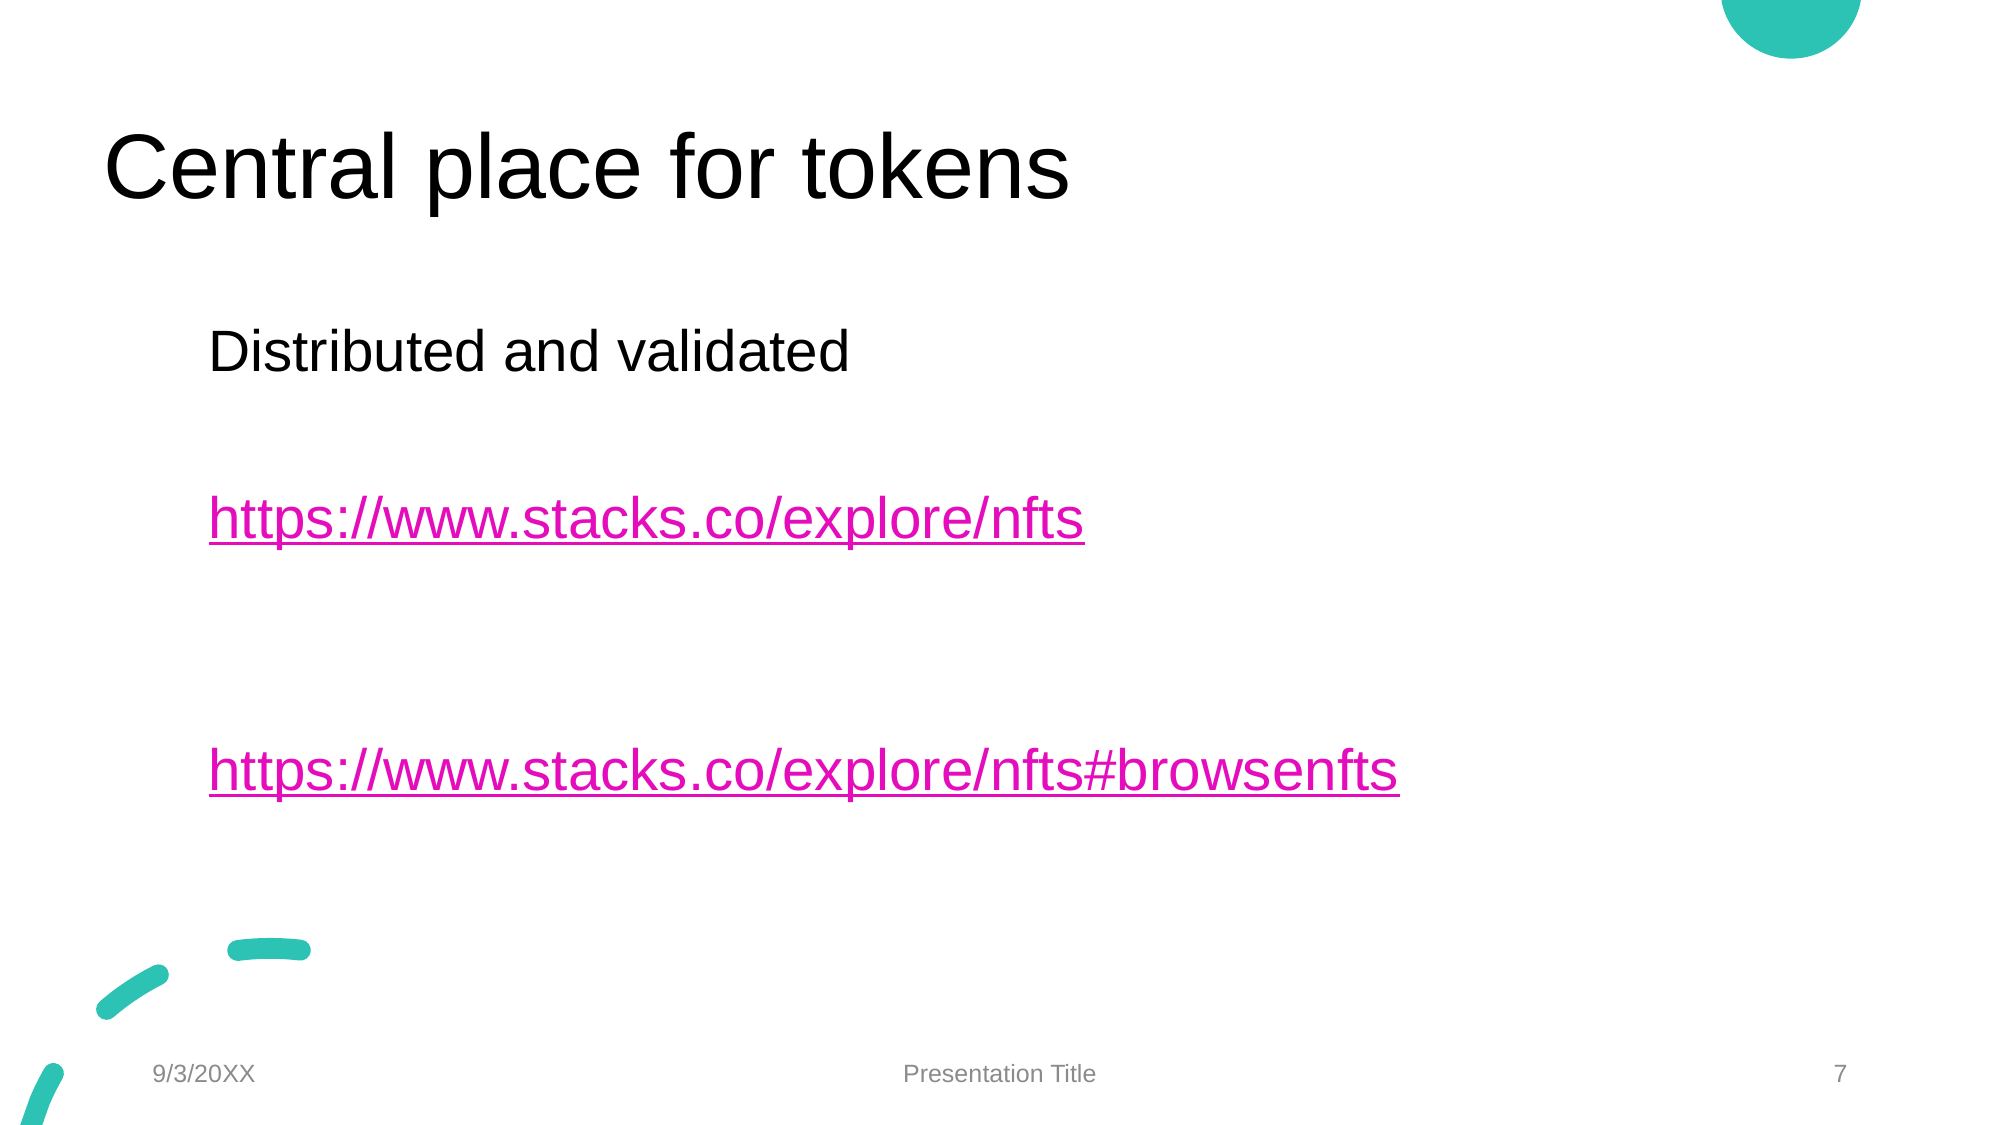

# Central place for tokens
Distributed and validated

https://www.stacks.co/explore/nfts

https://www.stacks.co/explore/nfts#browsenfts

9/3/20XX
Presentation Title
7